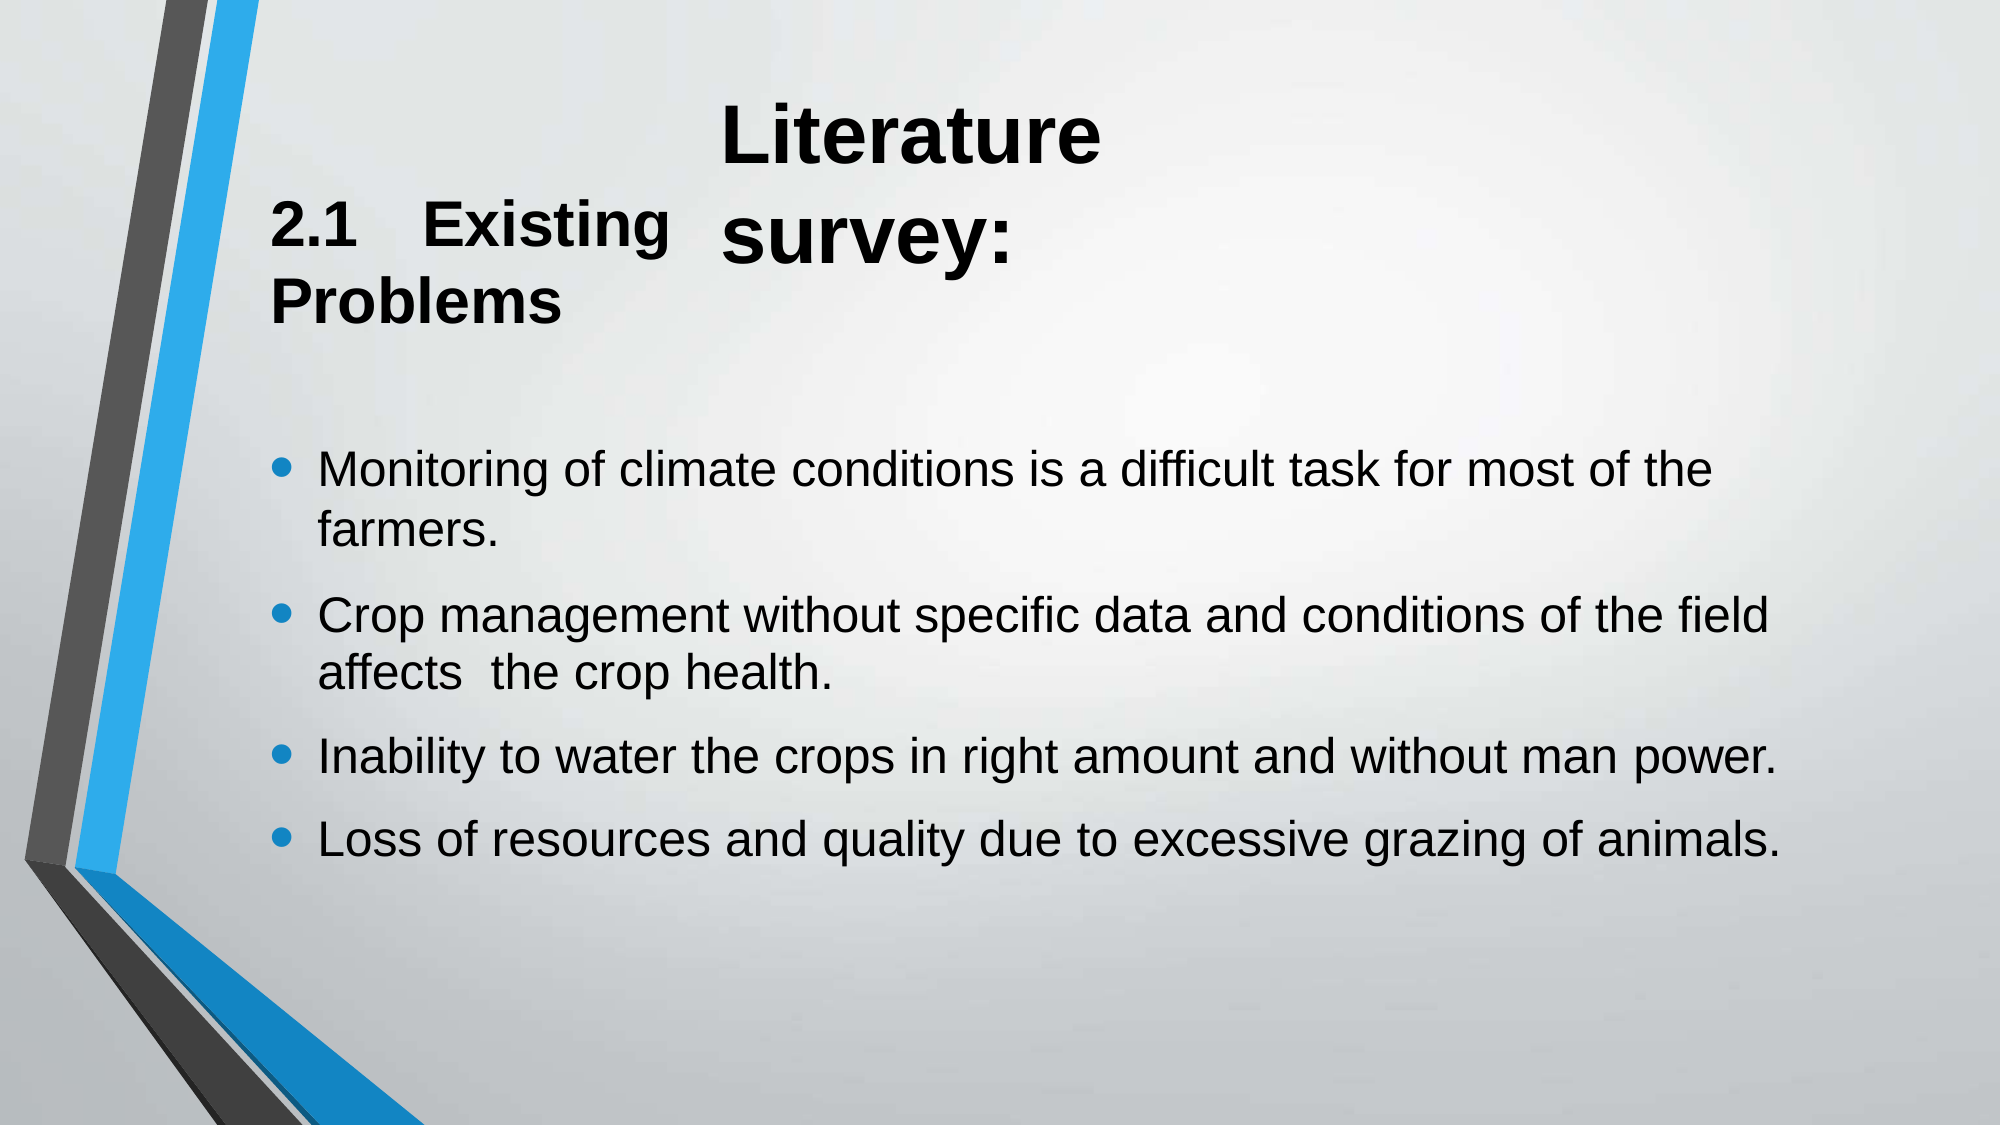

# Literature survey:
2.1	Existing Problems
Monitoring of climate conditions is a difficult task for most of the farmers.
Crop management without specific data and conditions of the field affects  the crop health.
Inability to water the crops in right amount and without man power.
Loss of resources and quality due to excessive grazing of animals.